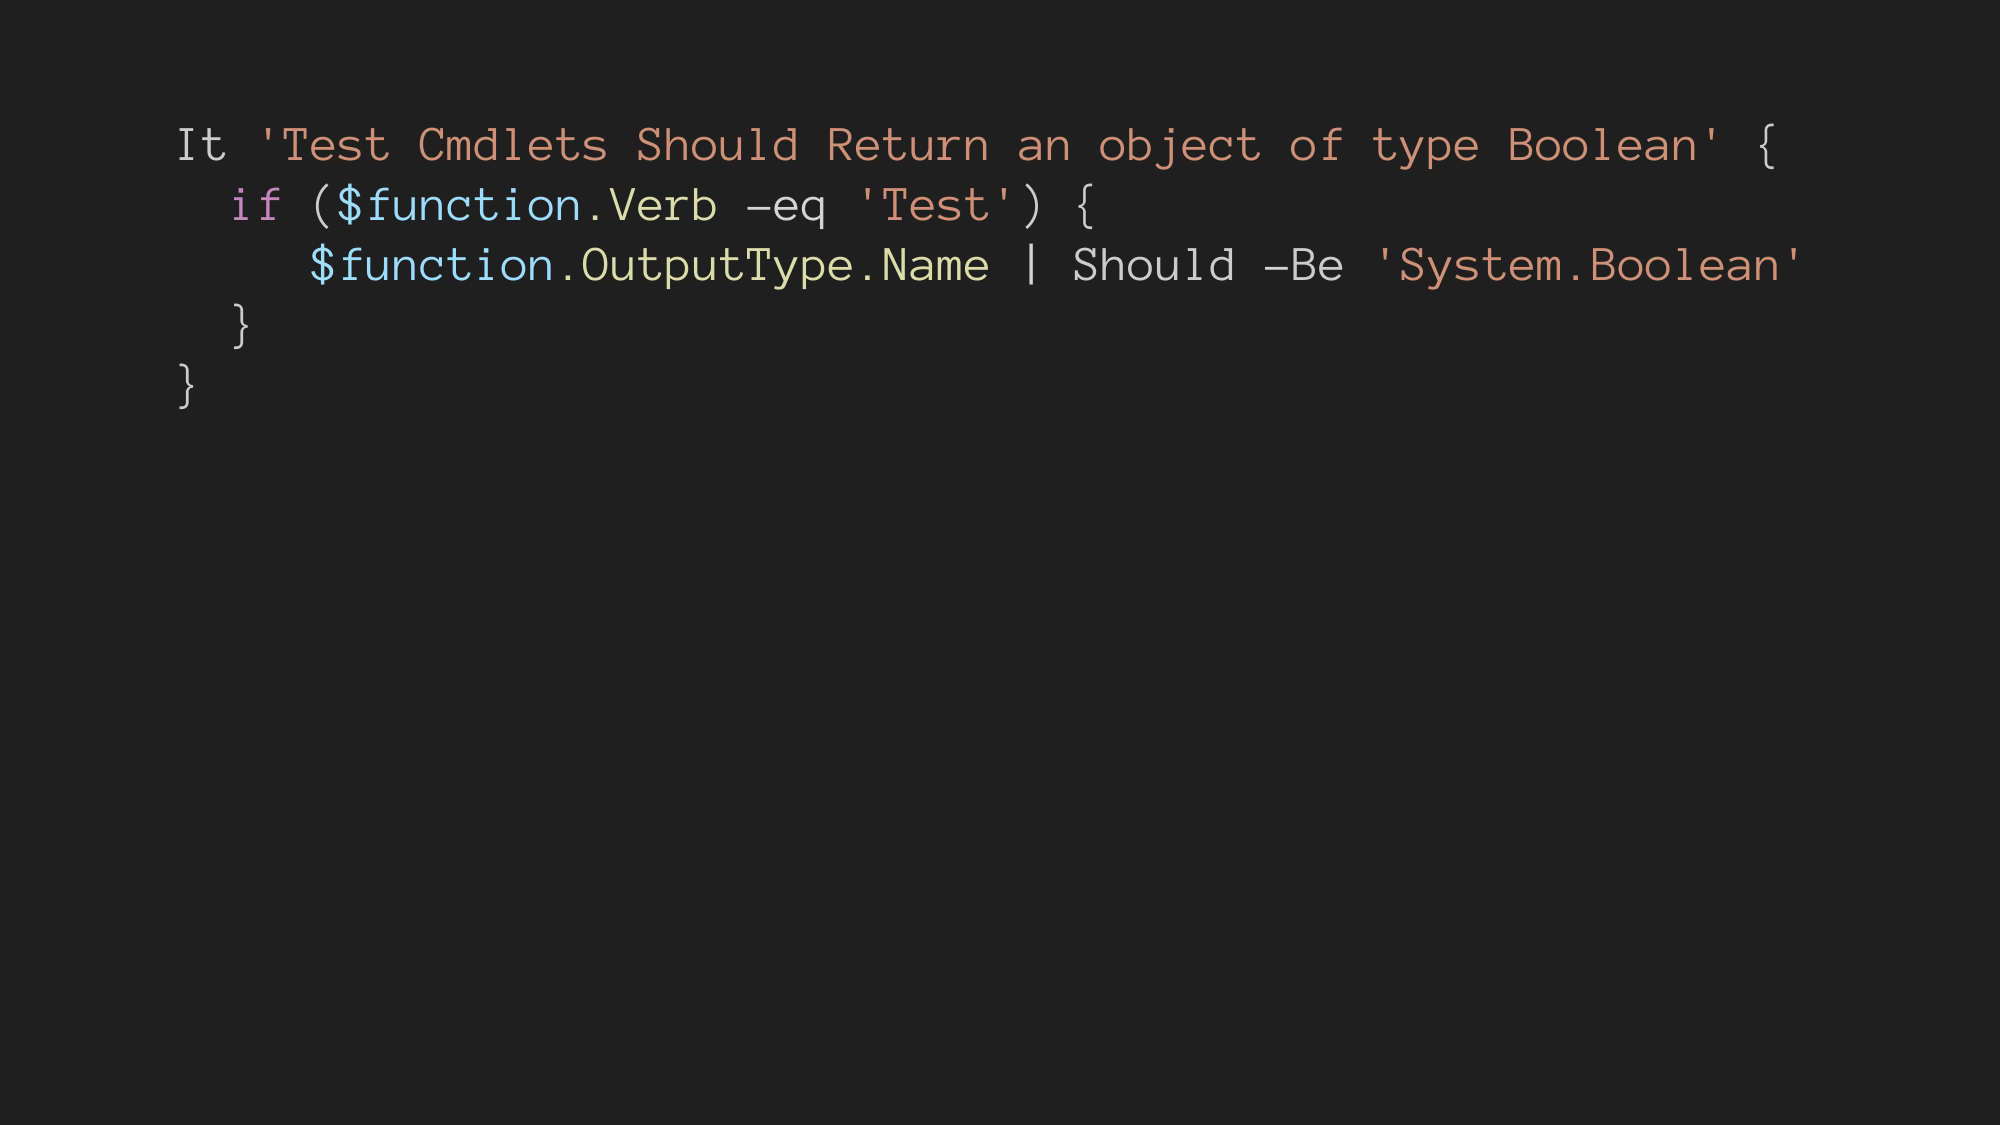

It 'Test Cmdlets Should Return an object of type Boolean' {
  if ($function.Verb -eq 'Test') {
     $function.OutputType.Name | Should -Be 'System.Boolean'                            }
  }
}